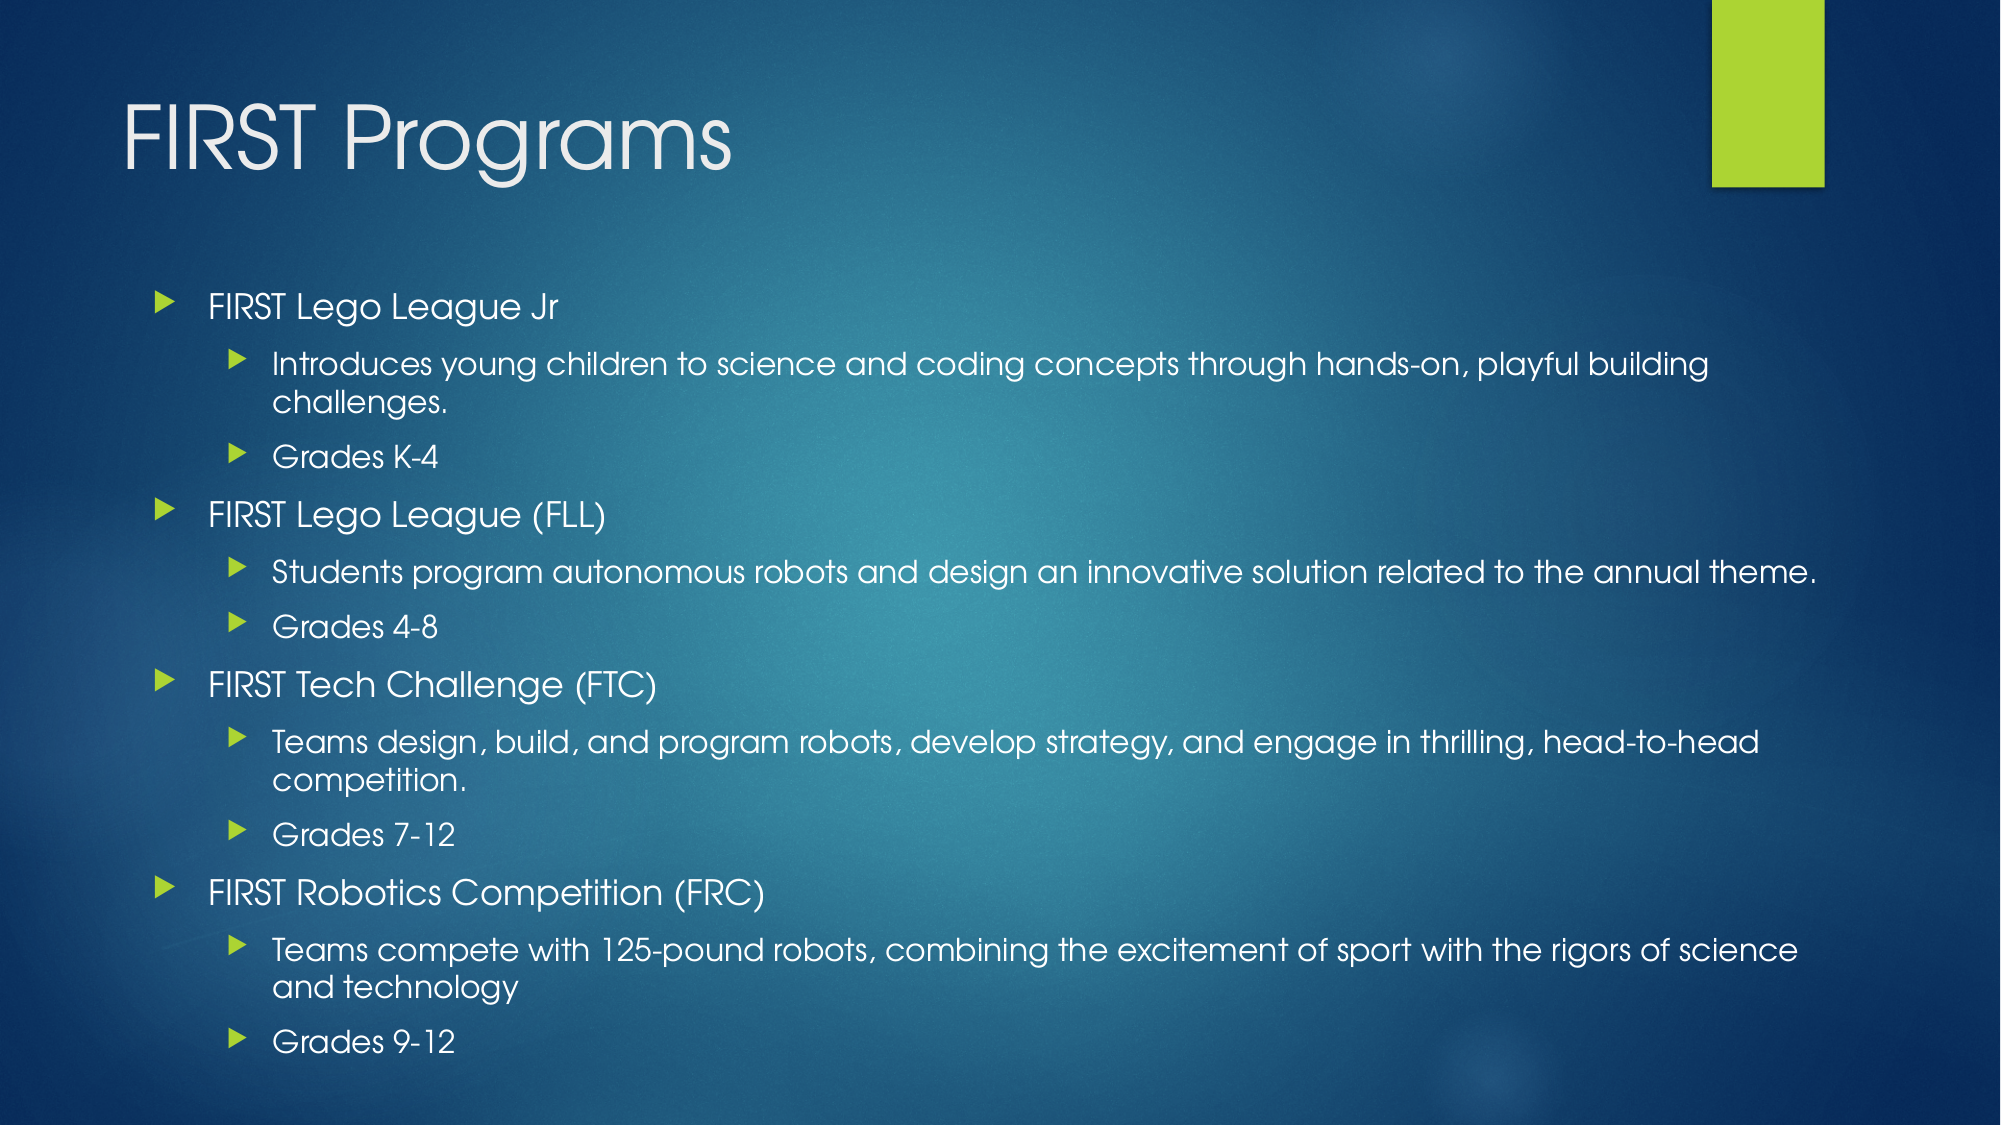

# FIRST Programs
FIRST Lego League Jr
Introduces young children to science and coding concepts through hands-on, playful building challenges.
Grades K-4
FIRST Lego League (FLL)
Students program autonomous robots and design an innovative solution related to the annual theme.
Grades 4-8
FIRST Tech Challenge (FTC)
Teams design, build, and program robots, develop strategy, and engage in thrilling, head-to-head competition.
Grades 7-12
FIRST Robotics Competition (FRC)
Teams compete with 125-pound robots, combining the excitement of sport with the rigors of science and technology
Grades 9-12